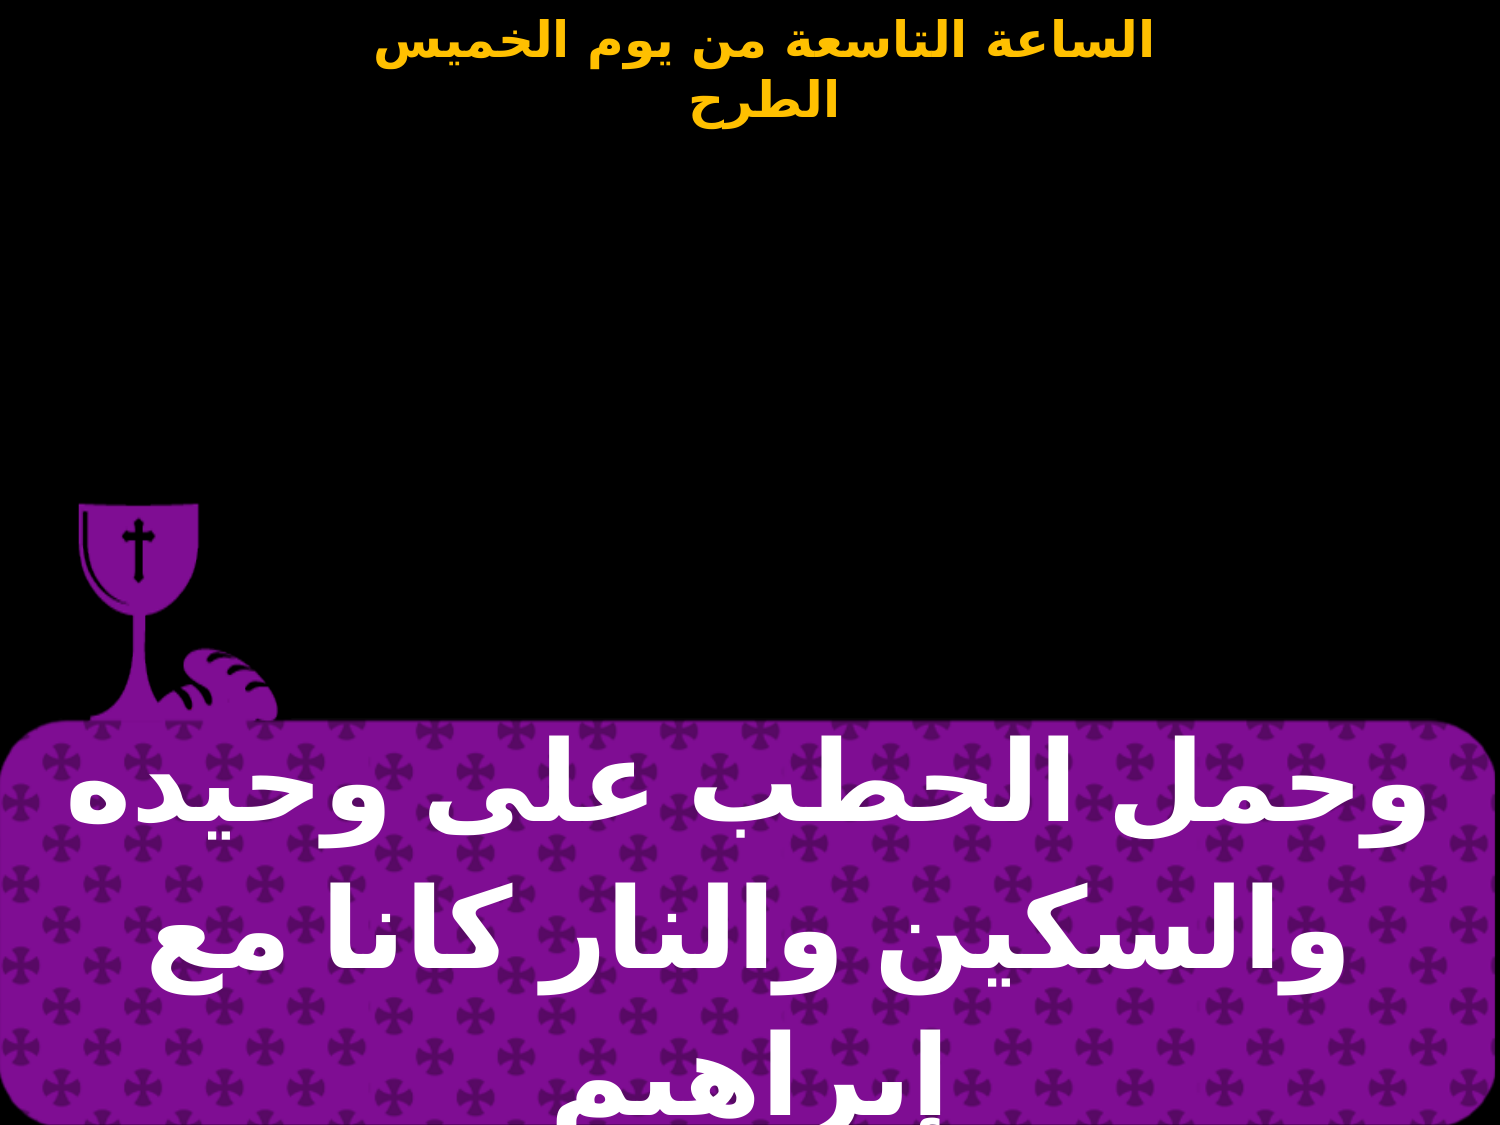

| وحمل الحطب على وحيده والسكين والنار كانا مع إبراهيم |
| --- |